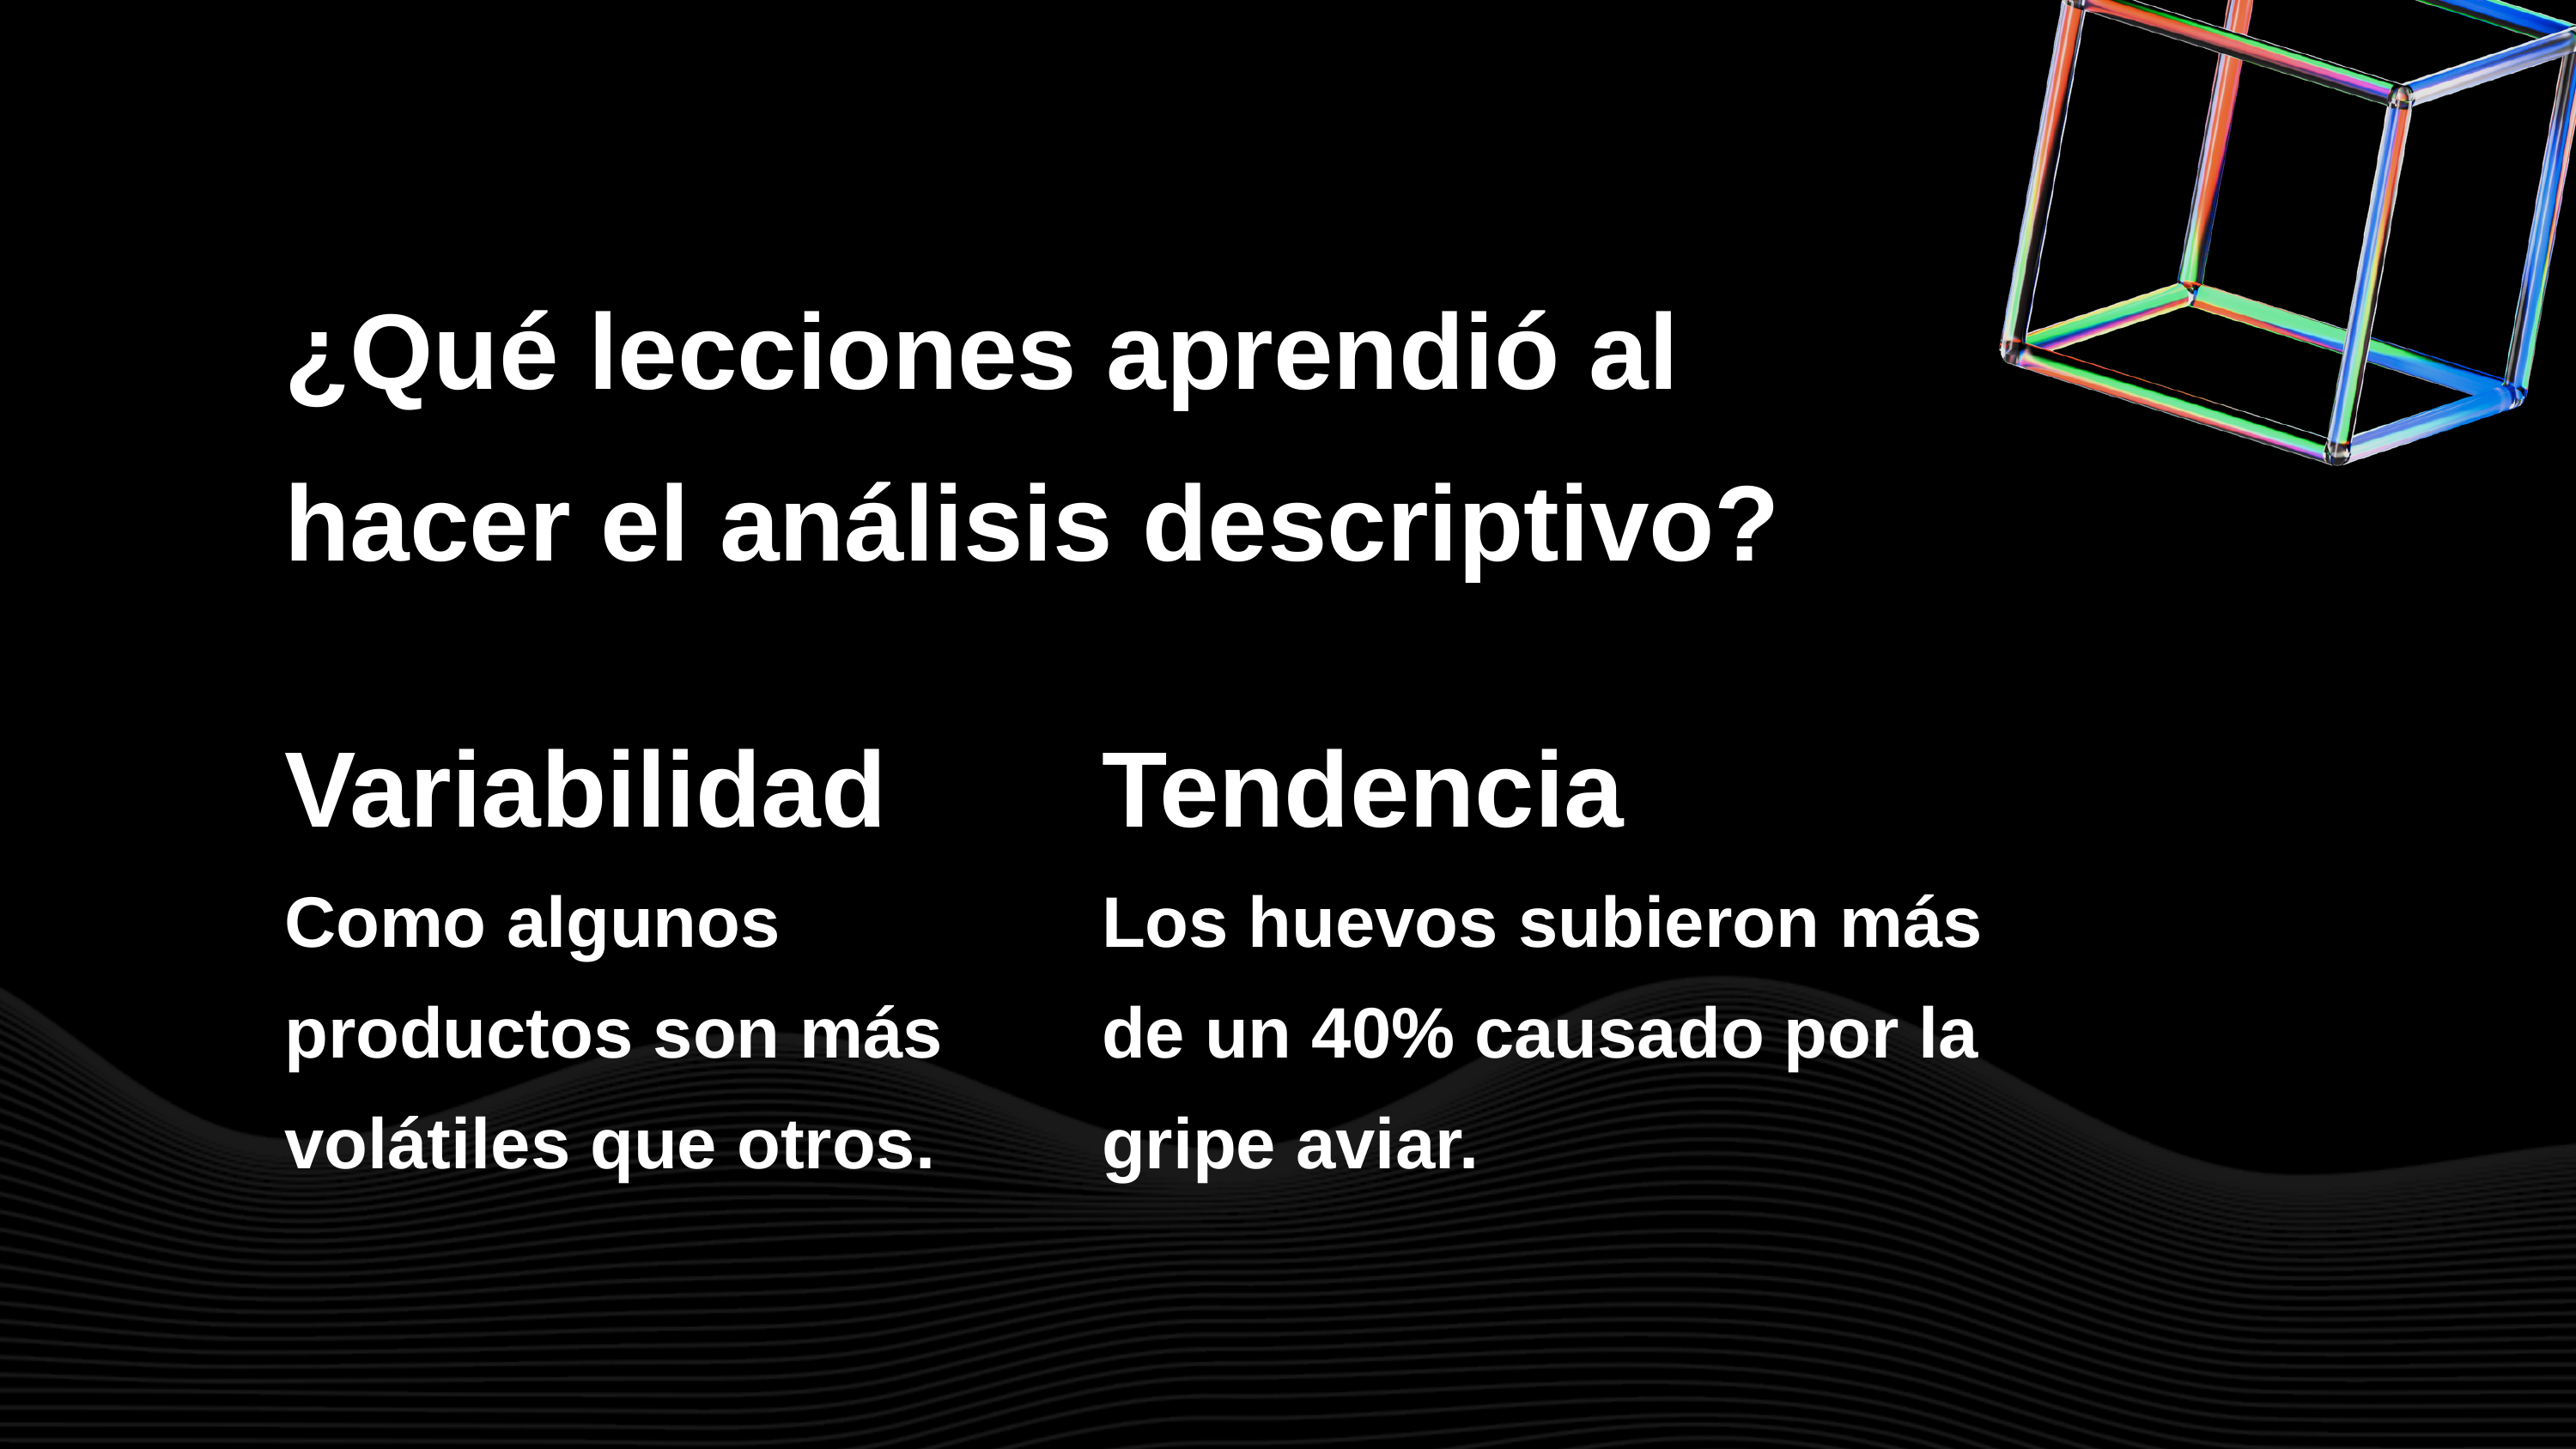

¿Qué lecciones aprendió al hacer el análisis descriptivo?
Variabilidad
Como algunos productos son más volátiles que otros.
Tendencia
﻿Los huevos subieron más de un 40% causado por la gripe aviar.